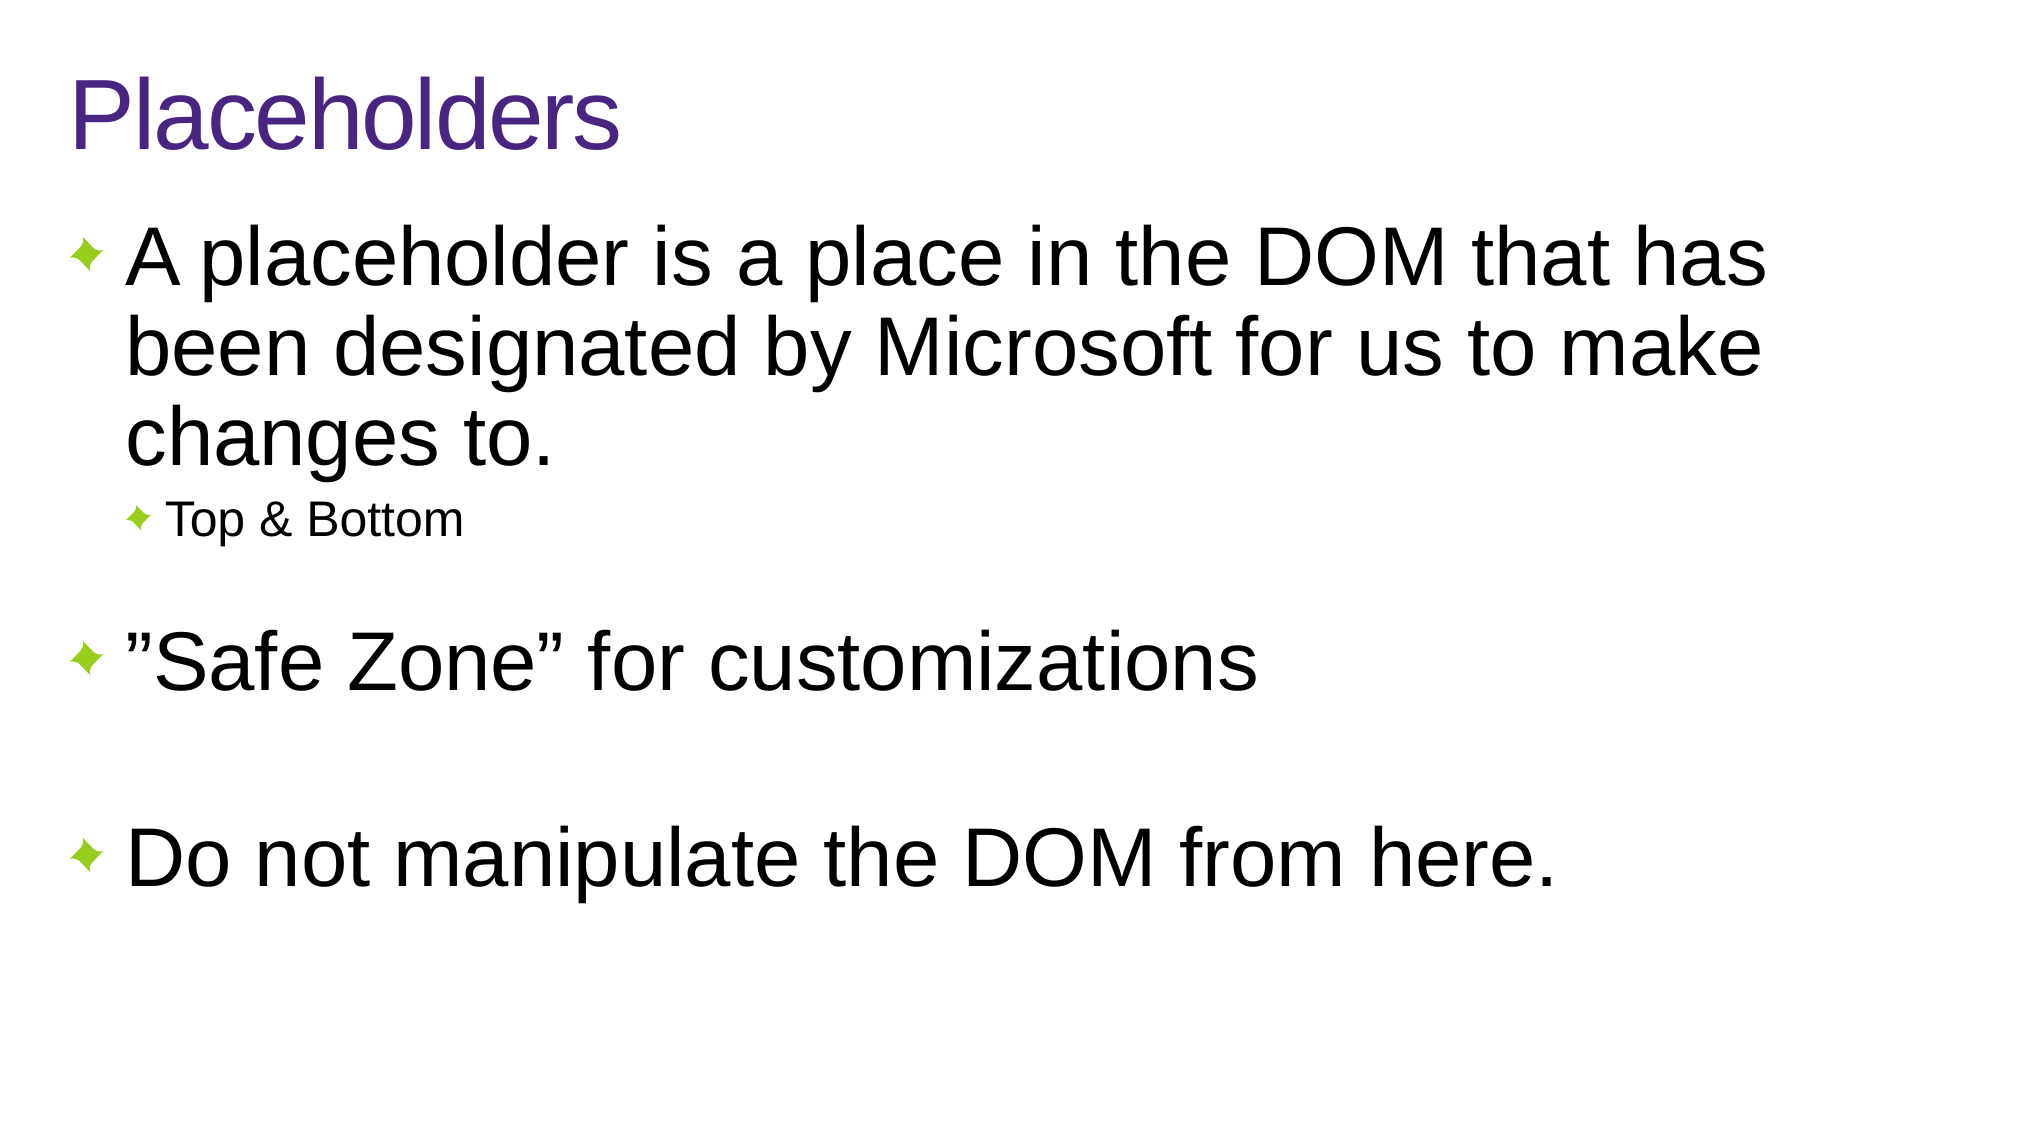

# Placeholders
A placeholder is a place in the DOM that has been designated by Microsoft for us to make changes to.
Top & Bottom
”Safe Zone” for customizations
Do not manipulate the DOM from here.